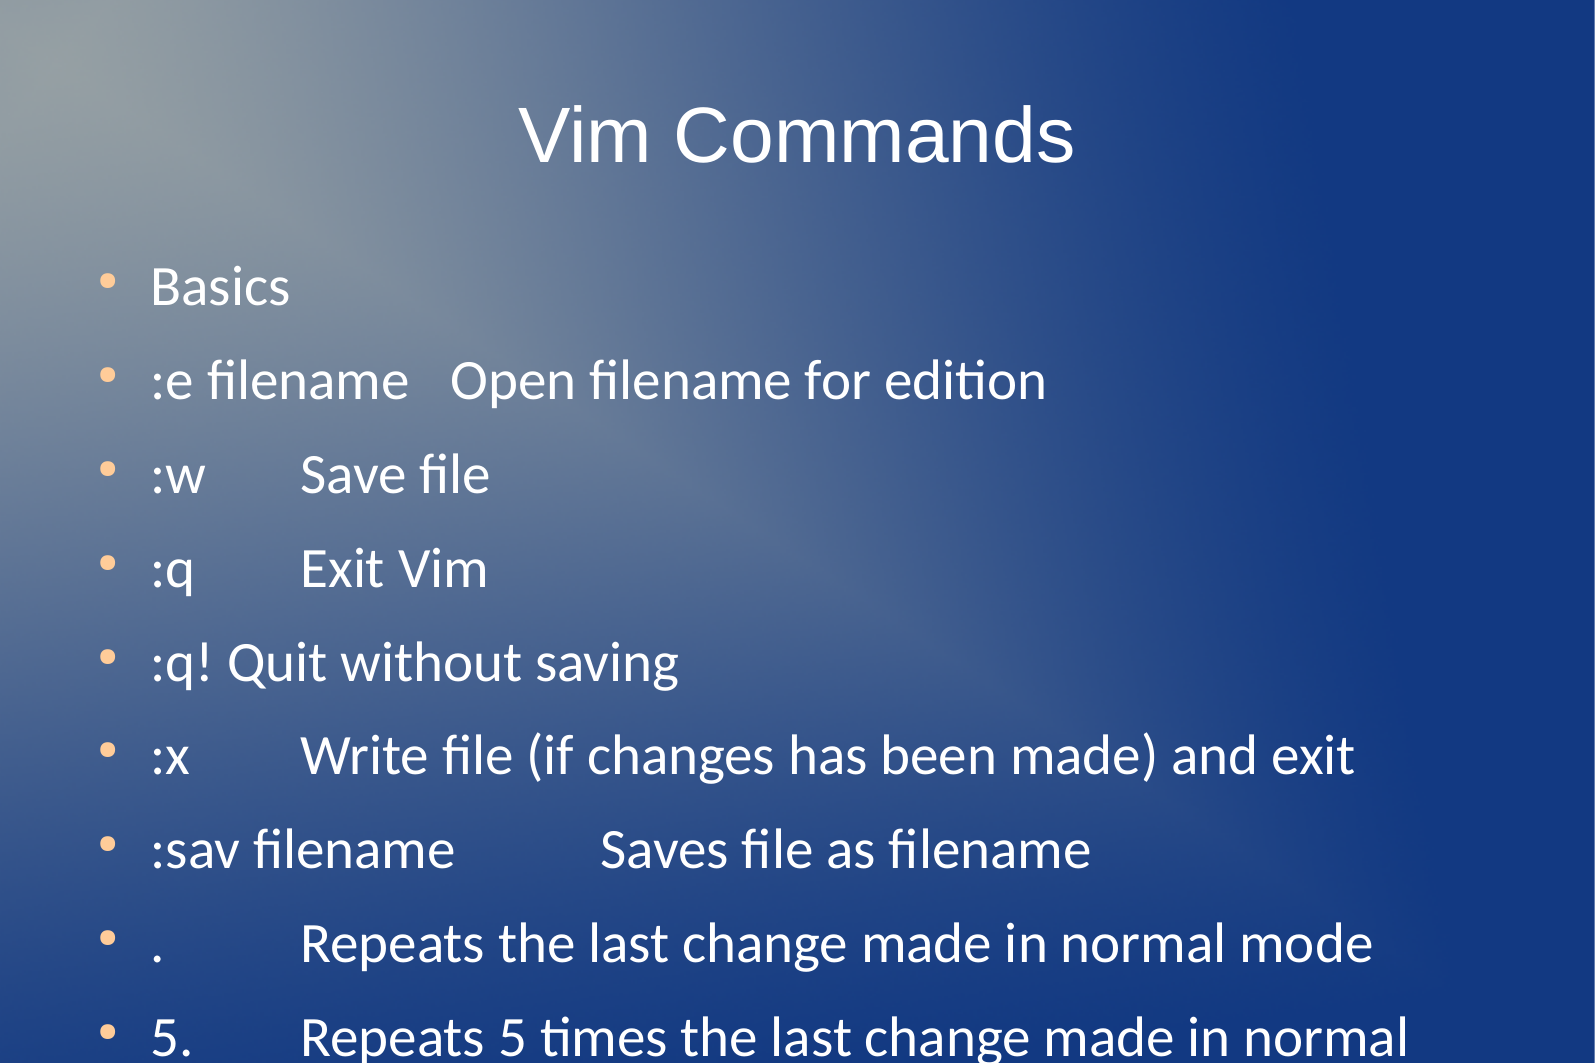

Vim Commands
Basics
:e filename 	Open filename for edition
:w 	Save file
:q 	Exit Vim
:q! Quit without saving
:x 	Write file (if changes has been made) and exit
:sav filename 	Saves file as filename
. 	Repeats the last change made in normal mode
5. 	Repeats 5 times the last change made in normal mode